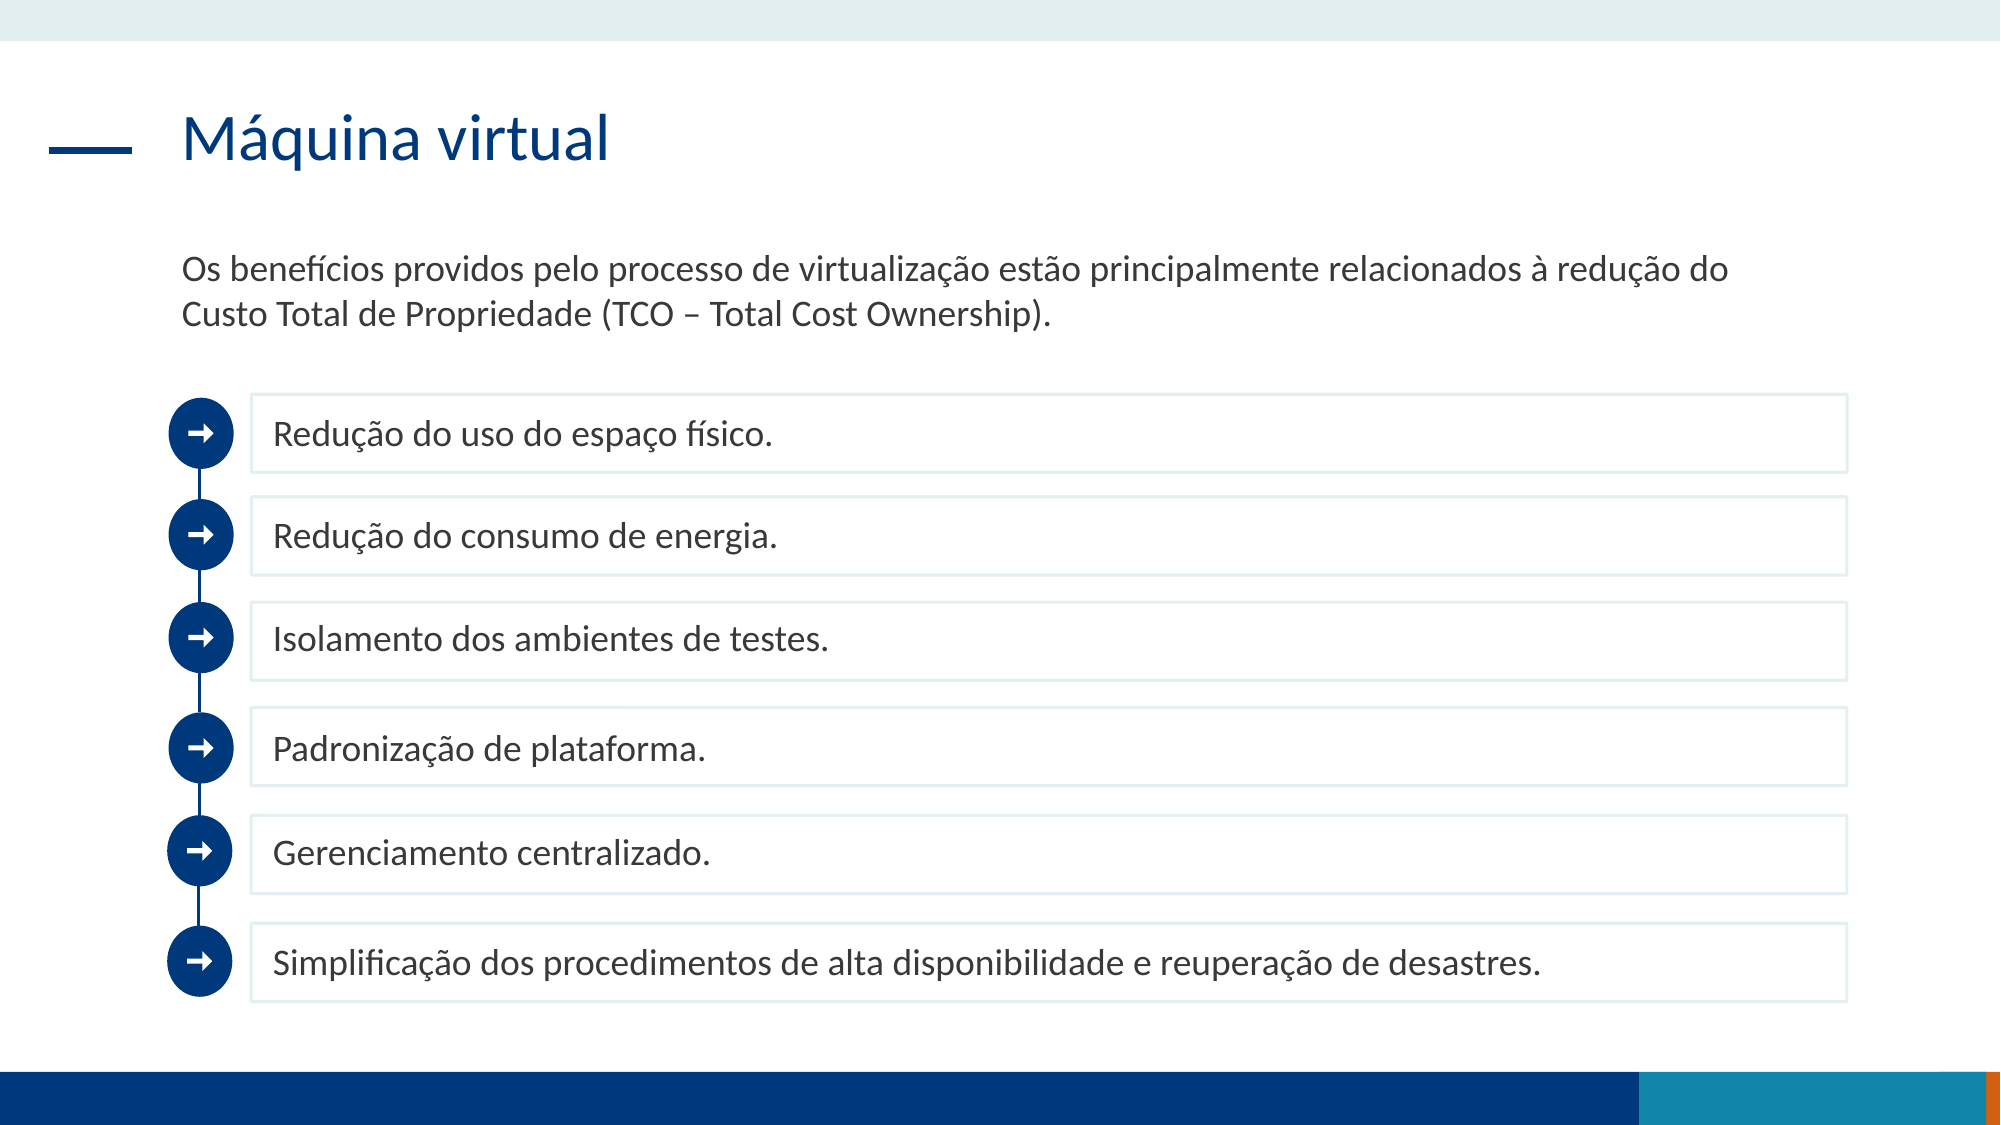

Máquina virtual
Os benefícios providos pelo processo de virtualização estão principalmente relacionados à redução do Custo Total de Propriedade (TCO – Total Cost Ownership).

Redução do uso do espaço físico.

Redução do consumo de energia.

Isolamento dos ambientes de testes.

Padronização de plataforma.

Gerenciamento centralizado.

Simplificação dos procedimentos de alta disponibilidade e reuperação de desastres.